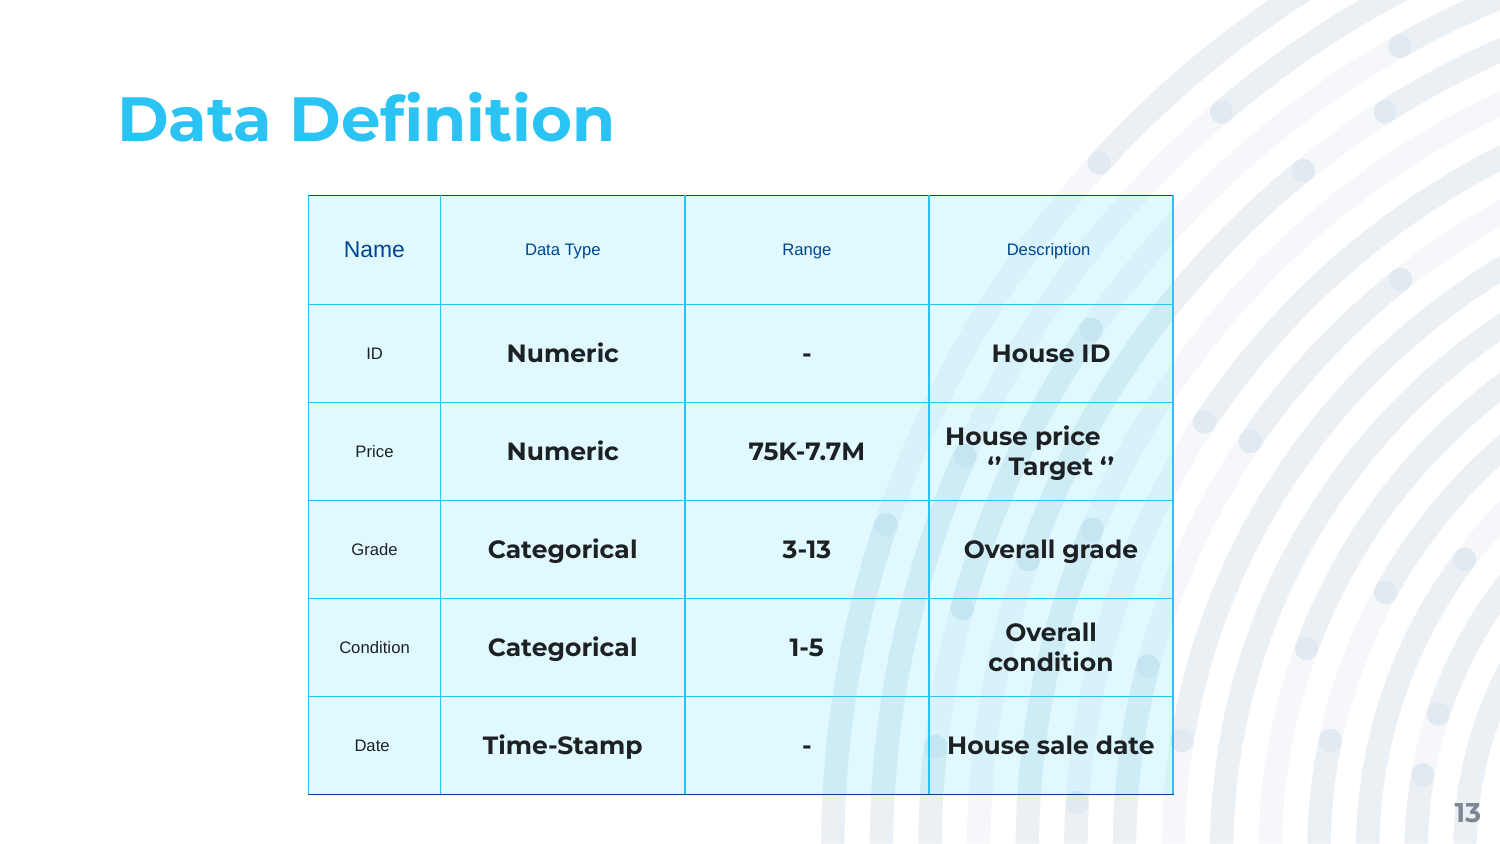

Data Definition
| Name | Data Type | Range | Description |
| --- | --- | --- | --- |
| ID | Numeric | - | House ID |
| Price | Numeric | 75K-7.7M | House price ‘’ Target ‘’ |
| Grade | Categorical | 3-13 | Overall grade |
| Condition | Categorical | 1-5 | Overall condition |
| Date | Time-Stamp | - | House sale date |
13